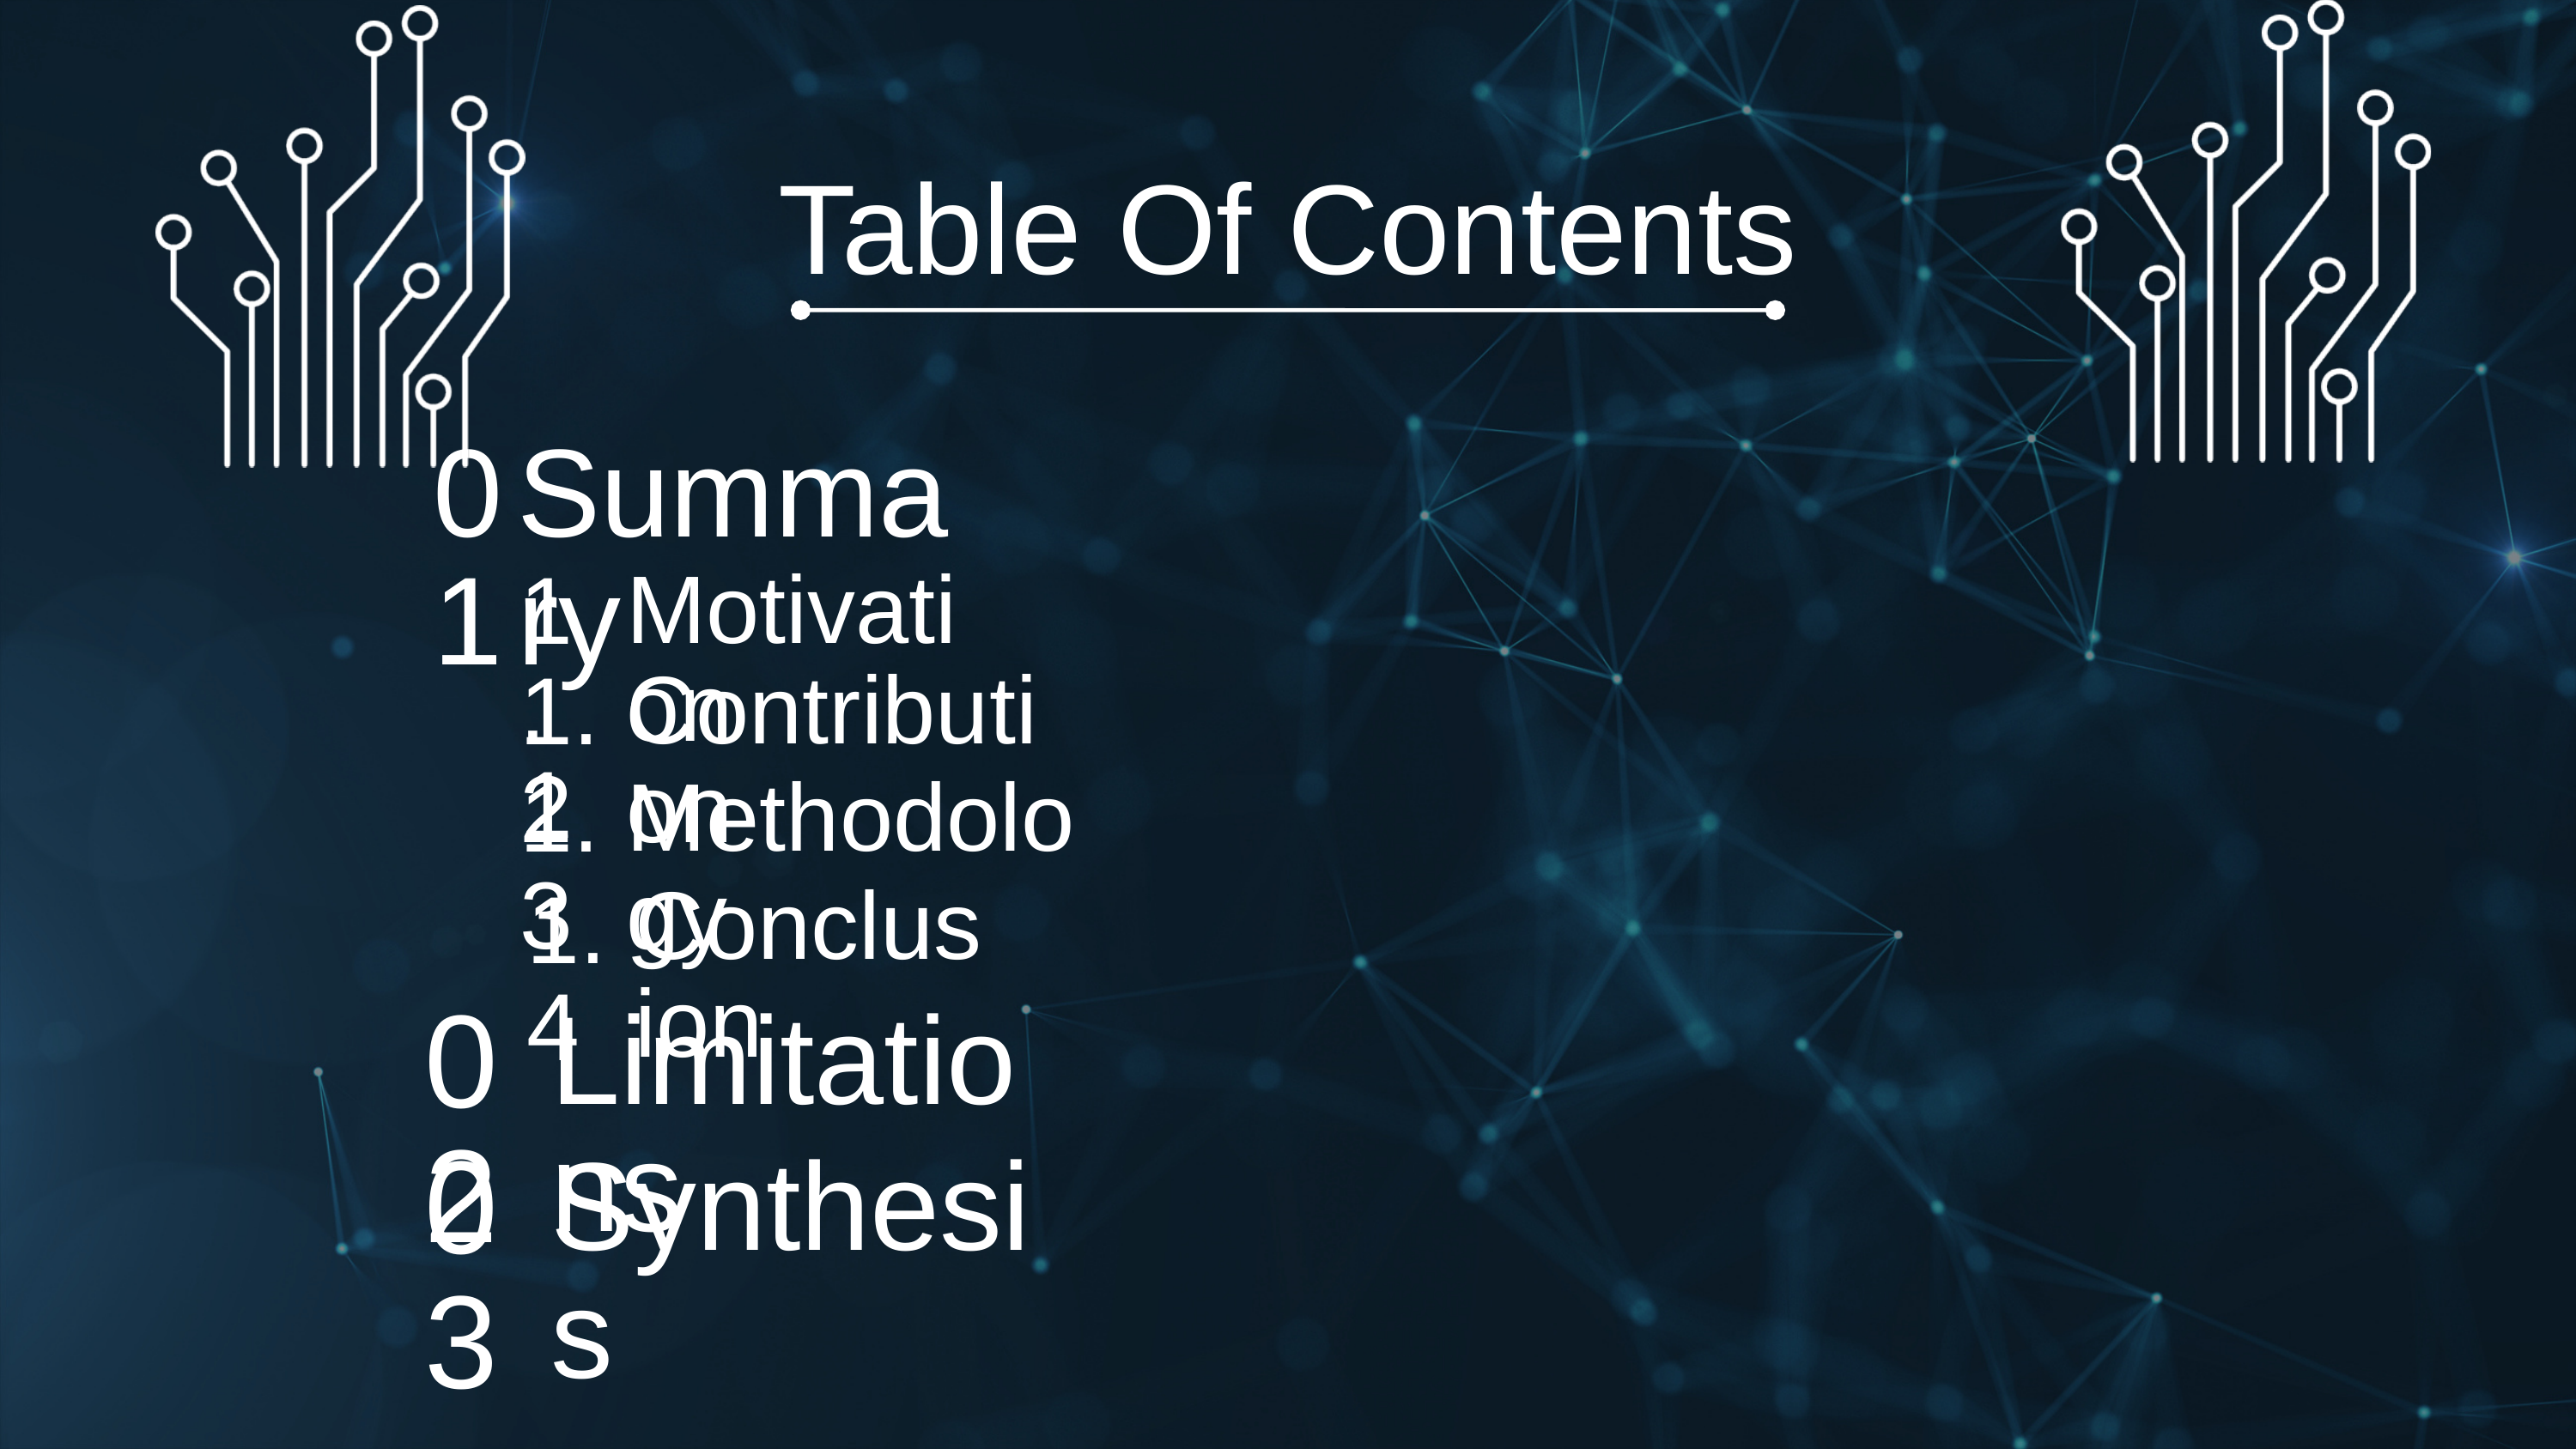

Table Of Contents

01
Summary
Motivation
1.1
Contribution
1.2
Methodology
1.3
Conclusion
1.4
02
Limitations
03
Synthesis